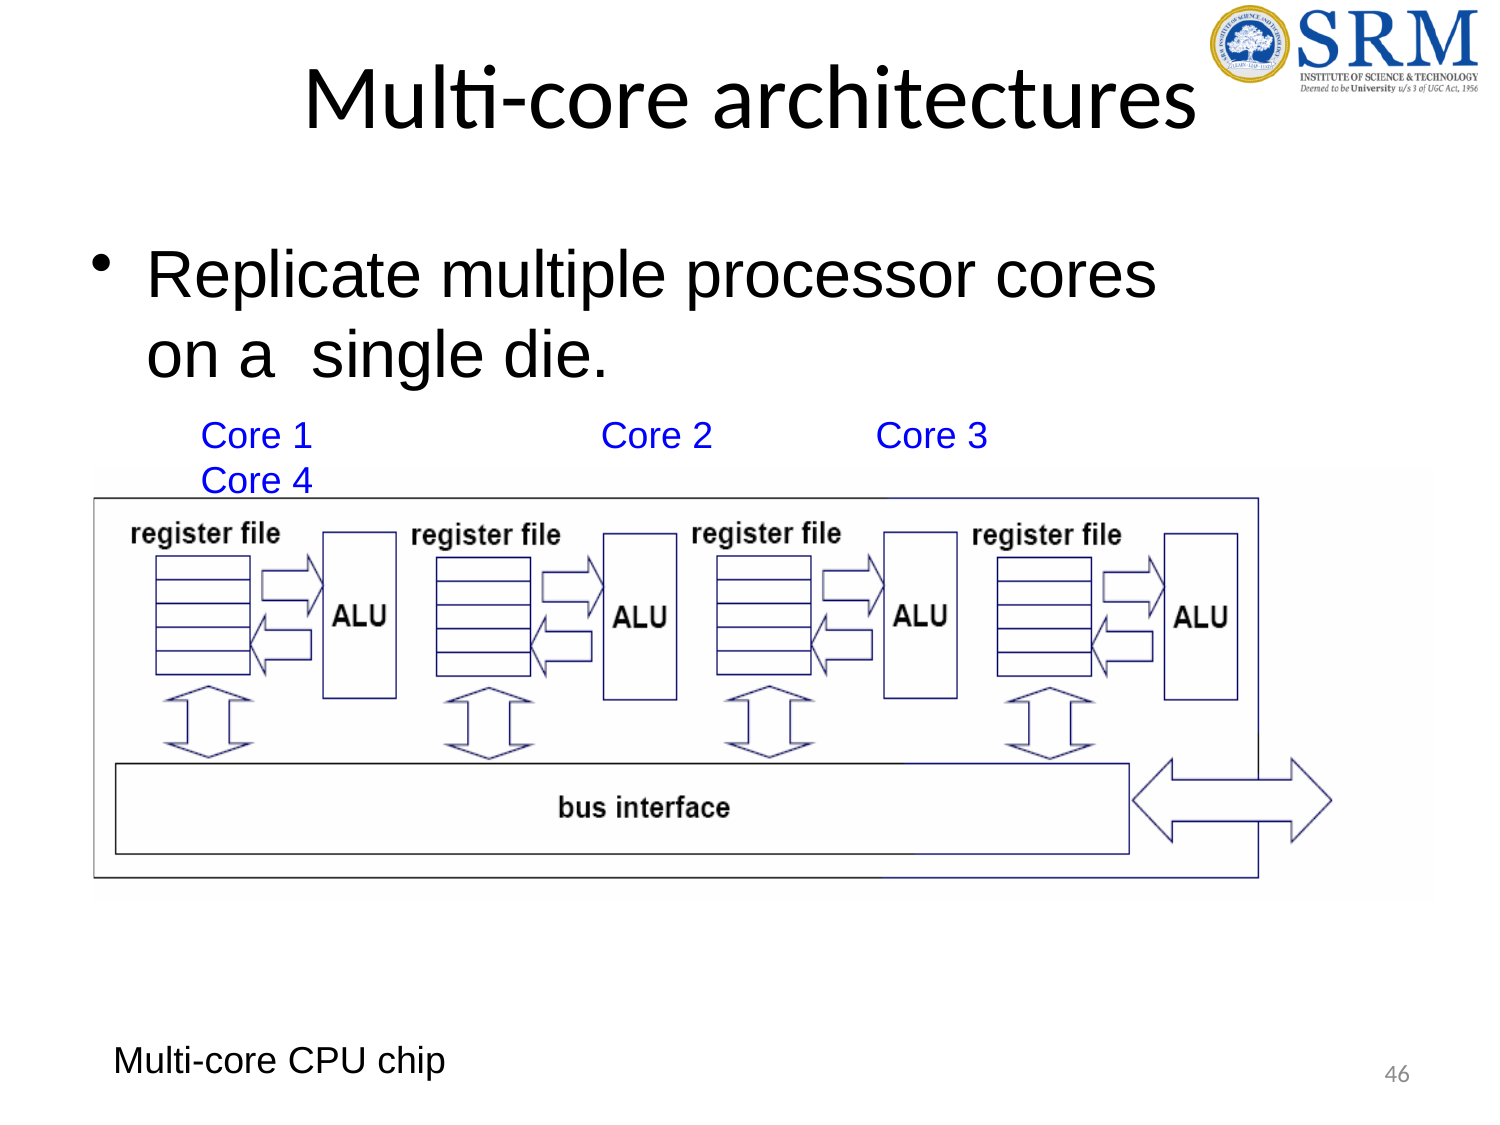

# Multi-core architectures
Replicate multiple processor cores on a  single die.
Core 1	Core 2	Core 3	Core 4

Multi-core CPU chip
46